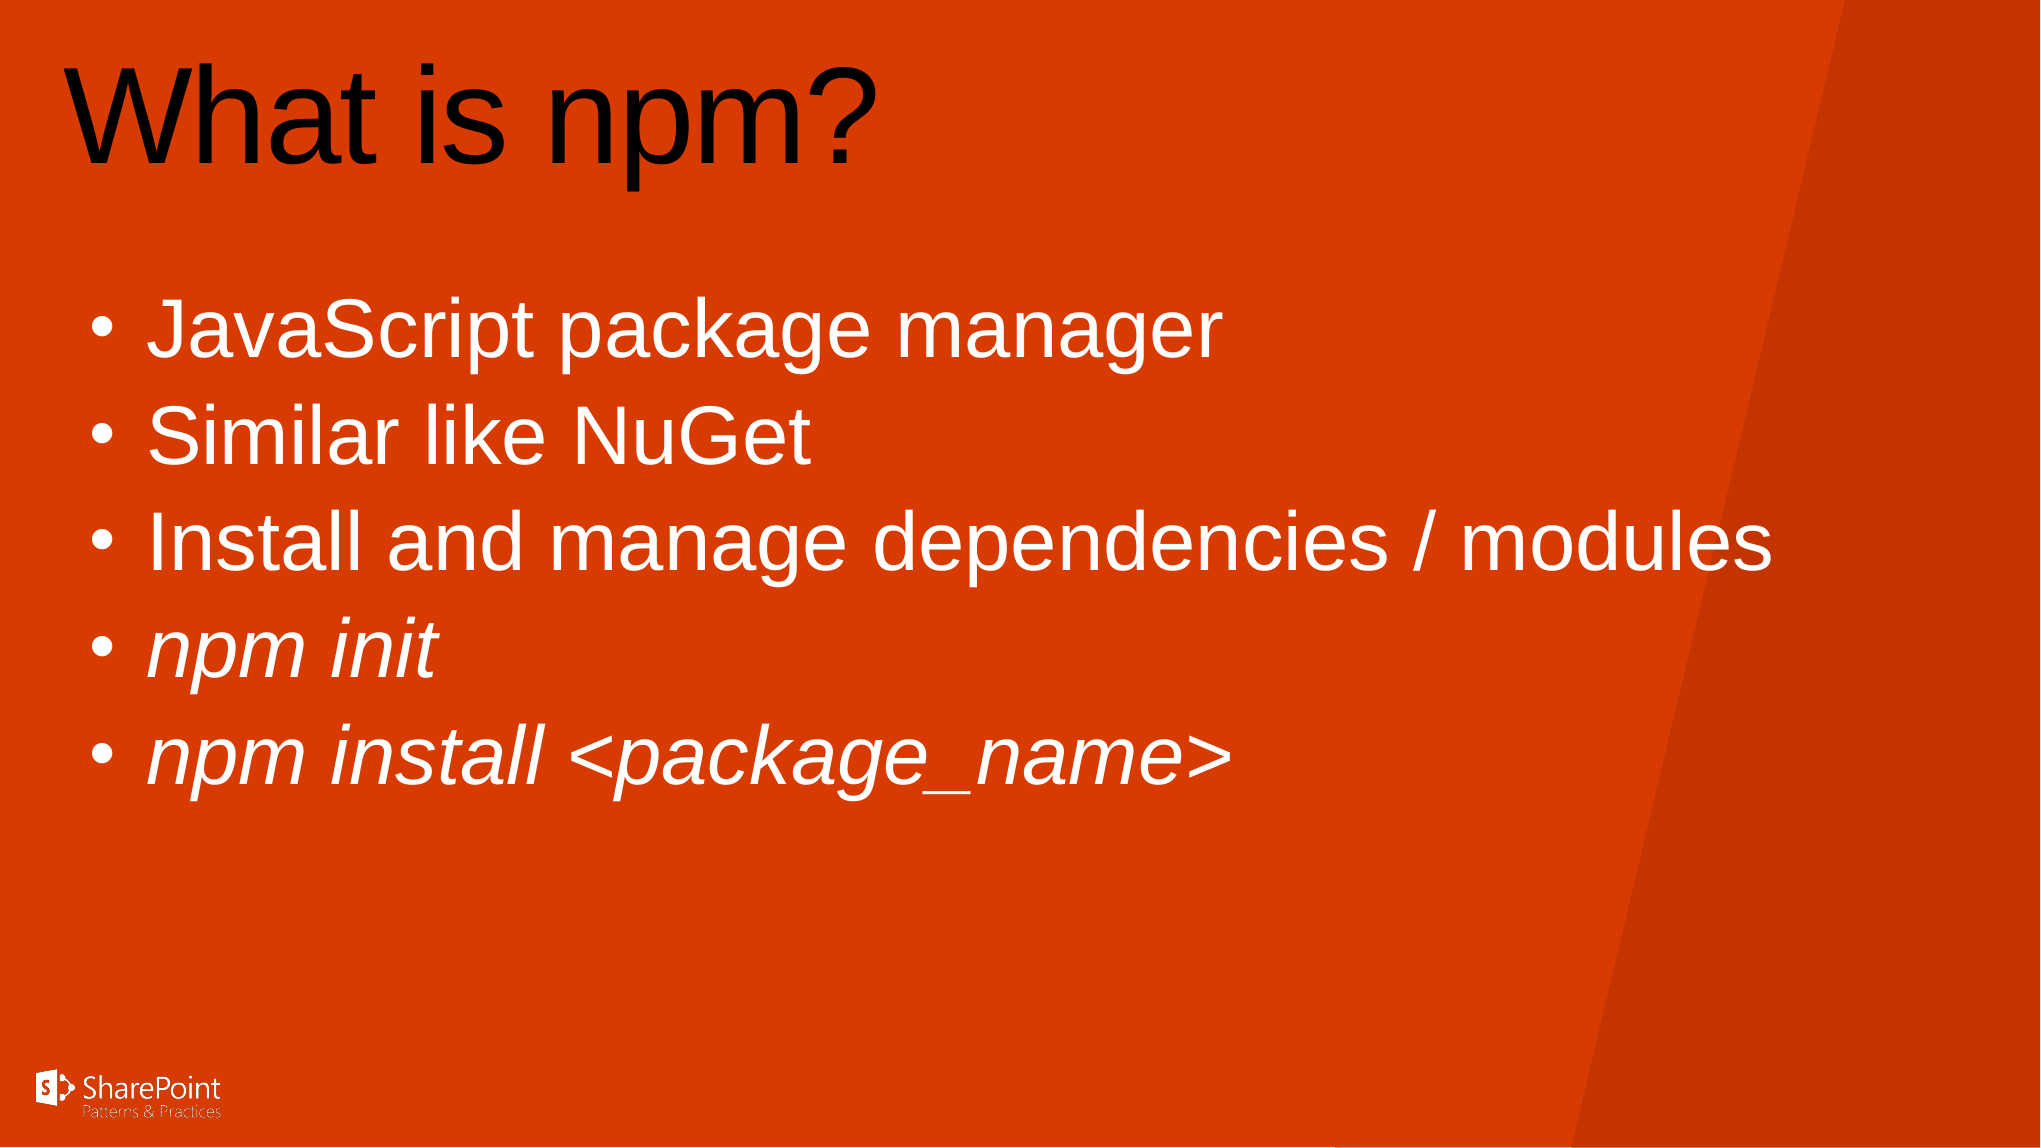

# What is npm?
JavaScript package manager
Similar like NuGet
Install and manage dependencies / modules
npm init
npm install <package_name>